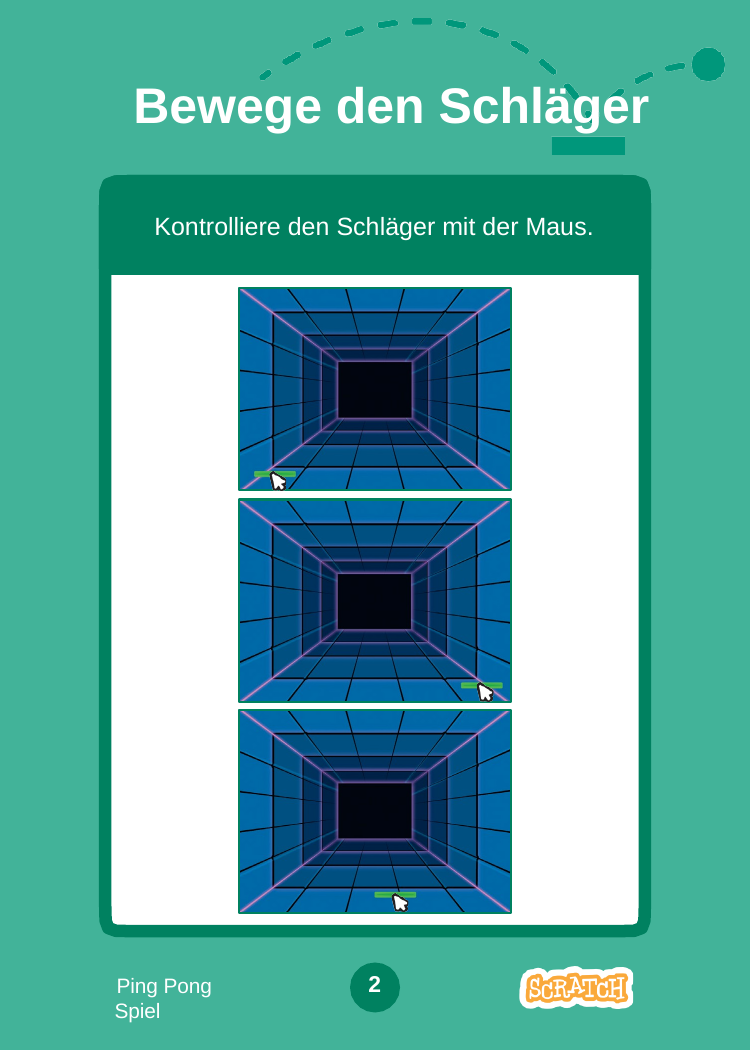

# Bewege den Schläger

Kontrolliere den Schläger mit der Maus.

2
Ping Pong Spiel